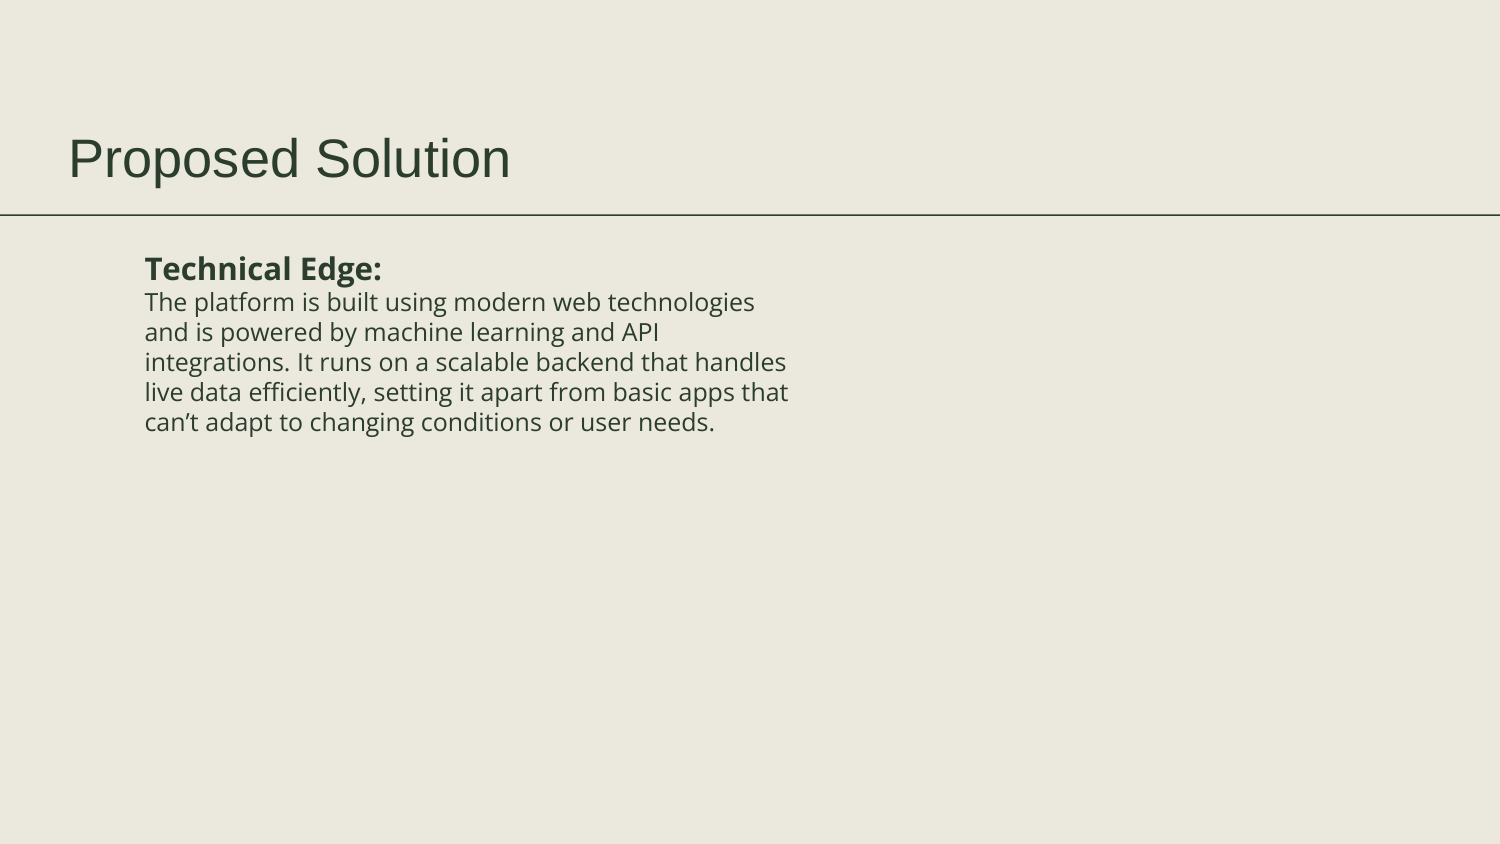

# Proposed Solution
Technical Edge:
The platform is built using modern web technologies and is powered by machine learning and API integrations. It runs on a scalable backend that handles live data efficiently, setting it apart from basic apps that can’t adapt to changing conditions or user needs.